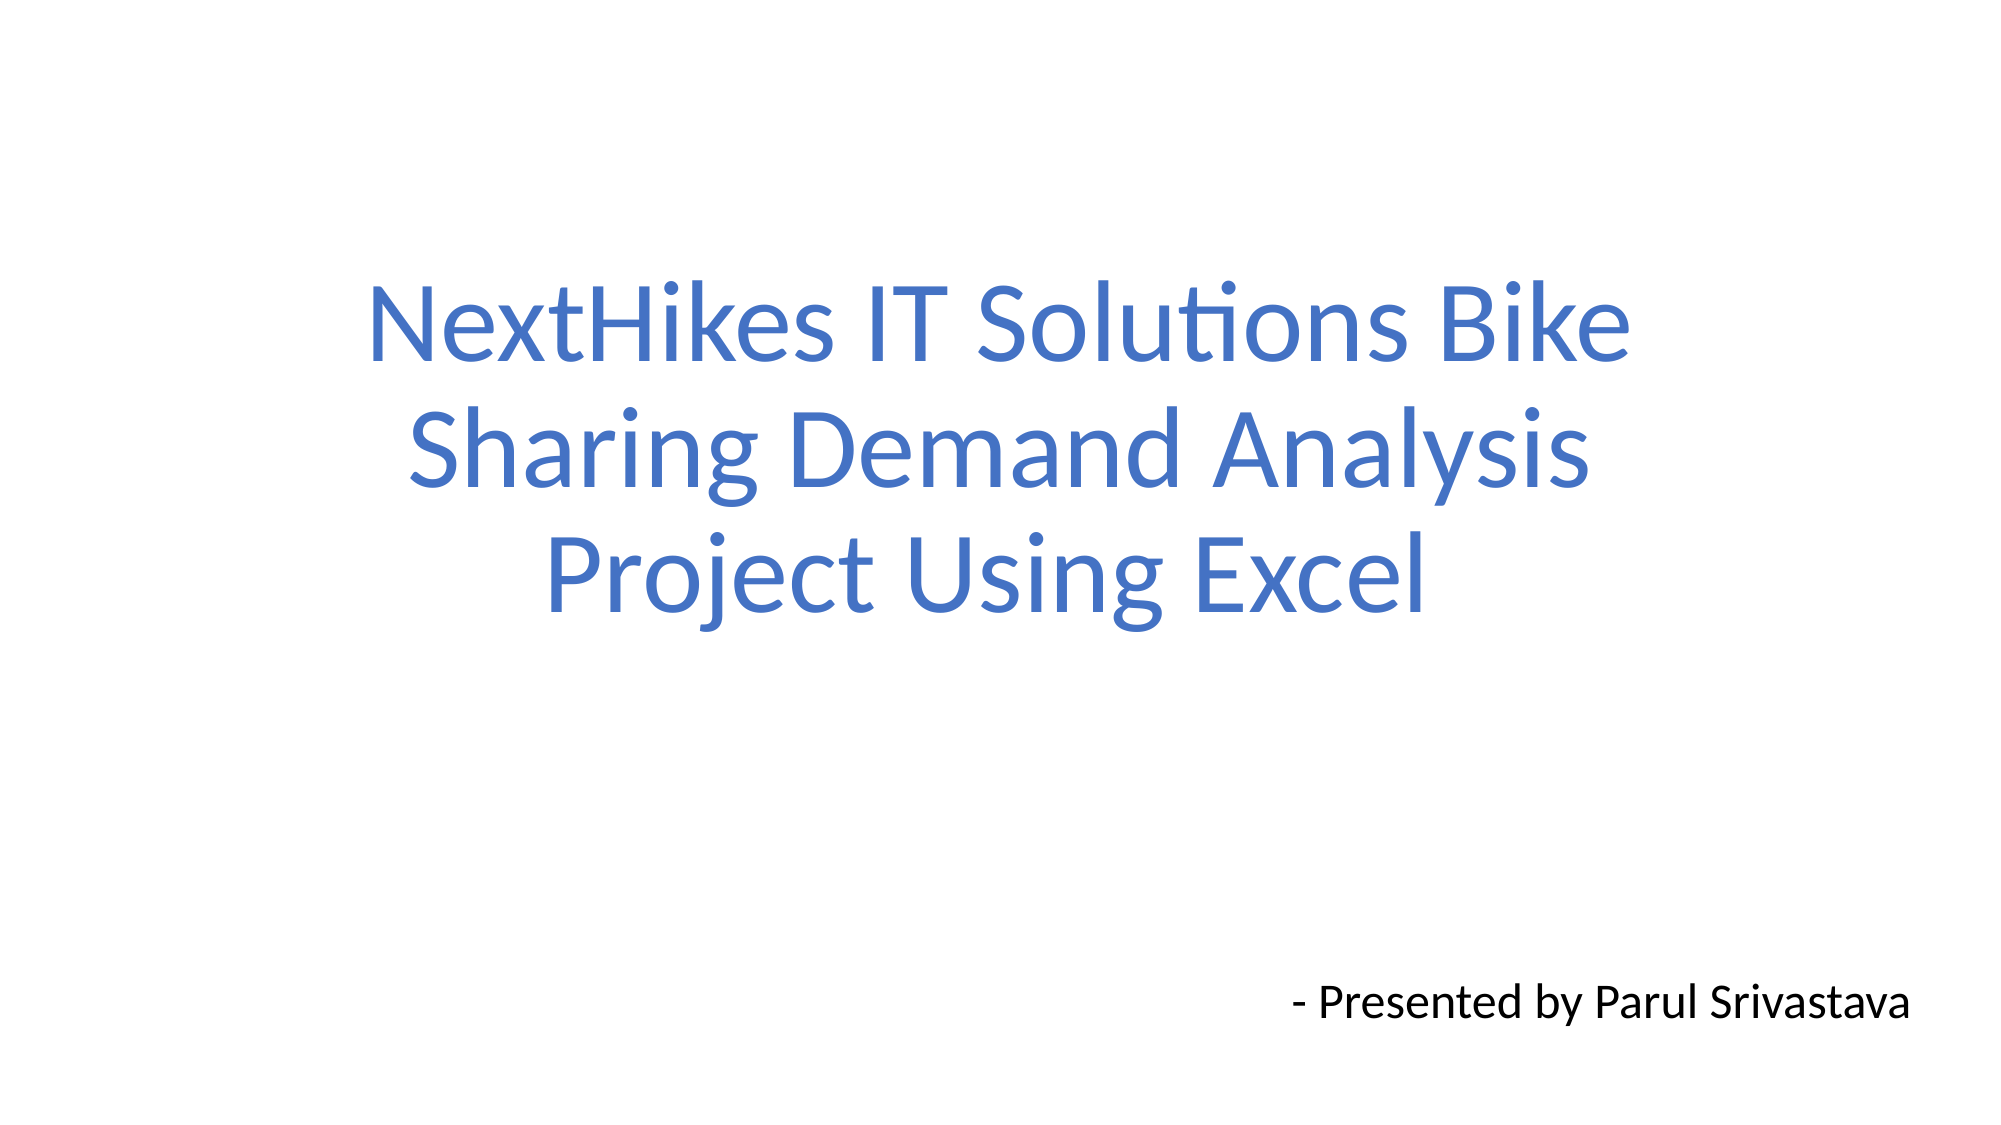

# NextHikes IT Solutions Bike Sharing Demand Analysis Project Using Excel
- Presented by Parul Srivastava